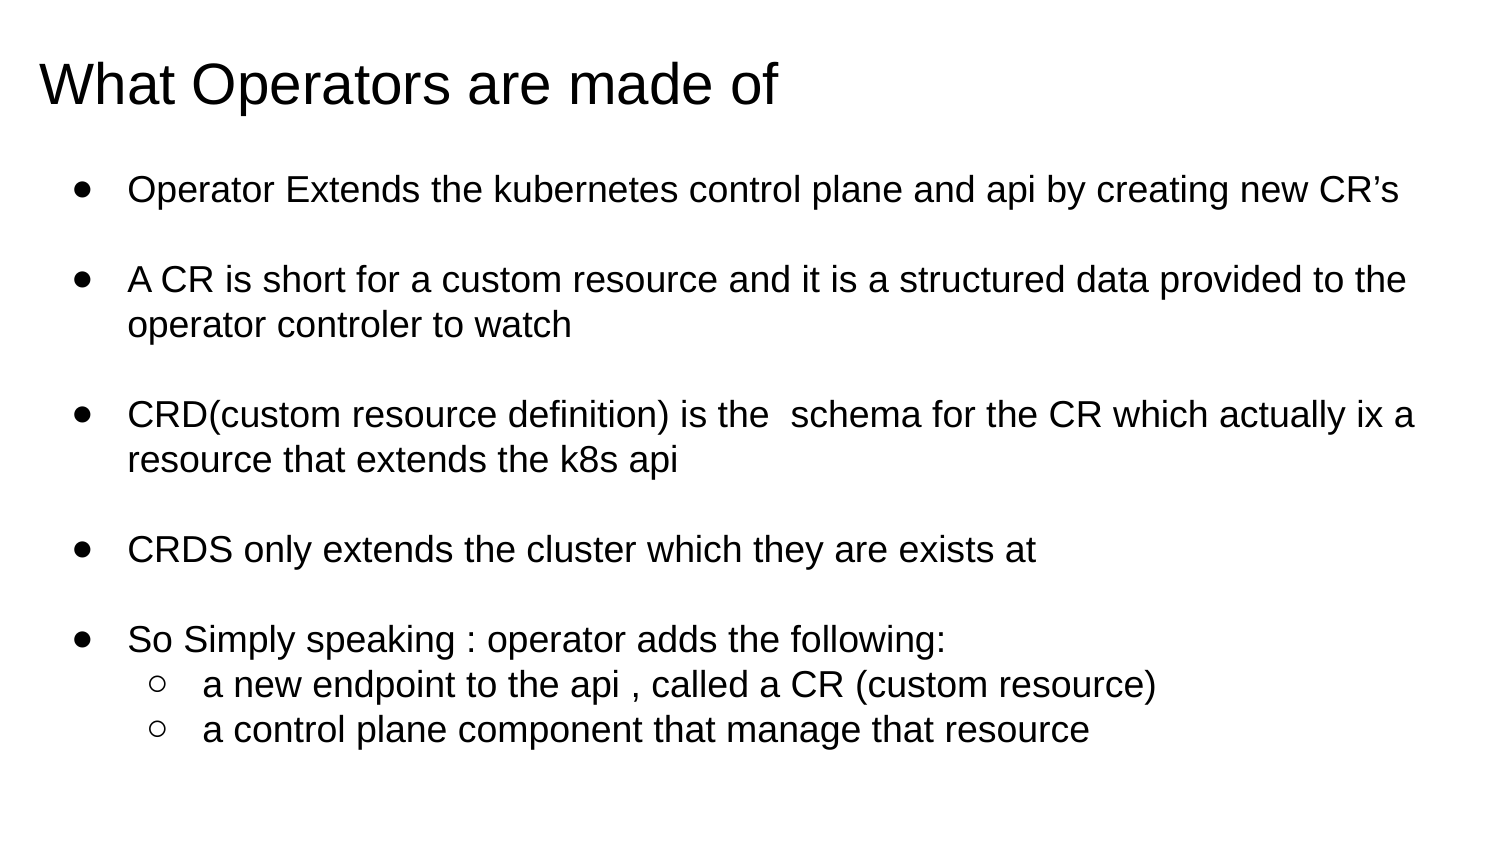

# What Operators are made of
Operator Extends the kubernetes control plane and api by creating new CR’s

A CR is short for a custom resource and it is a structured data provided to the operator controler to watch

CRD(custom resource definition) is the  schema for the CR which actually ix a resource that extends the k8s api

CRDS only extends the cluster which they are exists at

So Simply speaking : operator adds the following:
a new endpoint to the api , called a CR (custom resource)
a control plane component that manage that resource